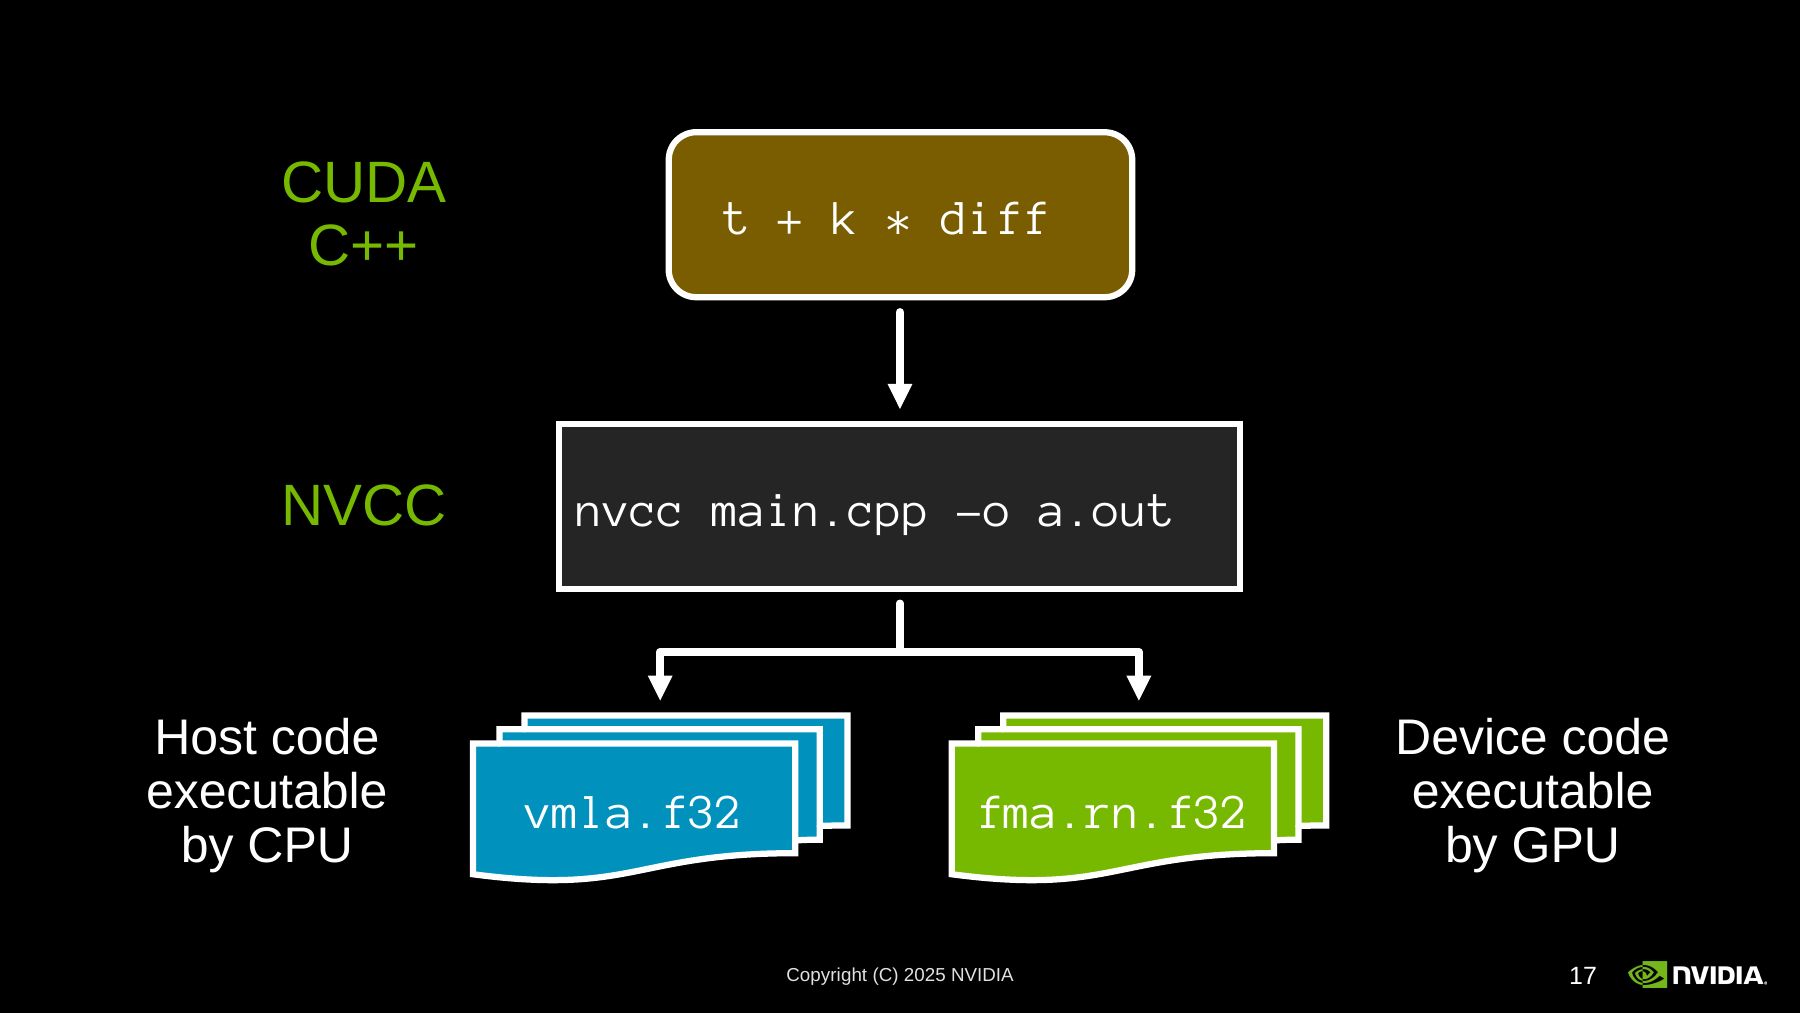

t + k * diff
CUDA
C++

nvcc main.cpp -o a.out
NVCC

Host code
executable
by CPU
Device code
executable
by GPU
vmla.f32
fma.rn.f32
Copyright (C) 2025 NVIDIA
17